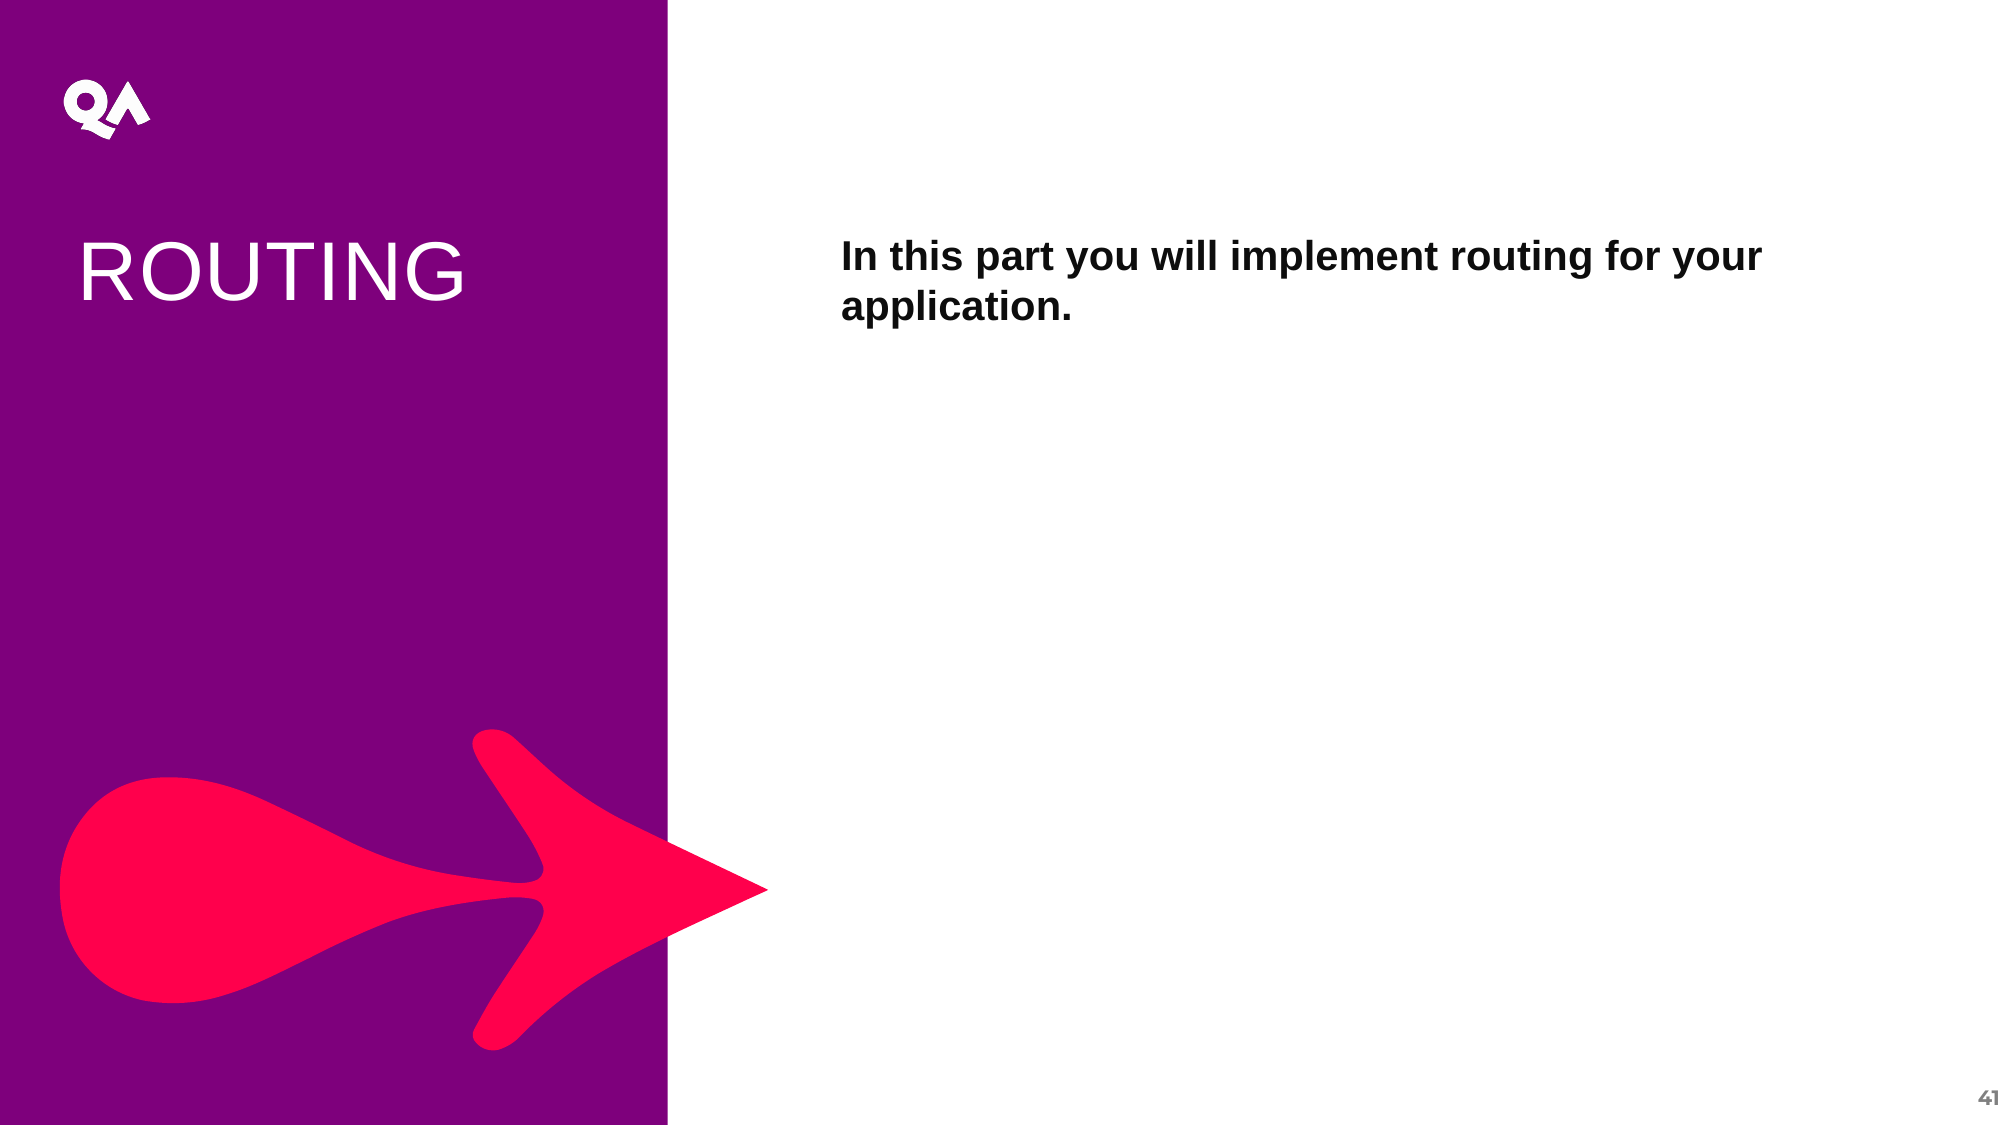

ROUTING
In this part you will implement routing for your application.

41